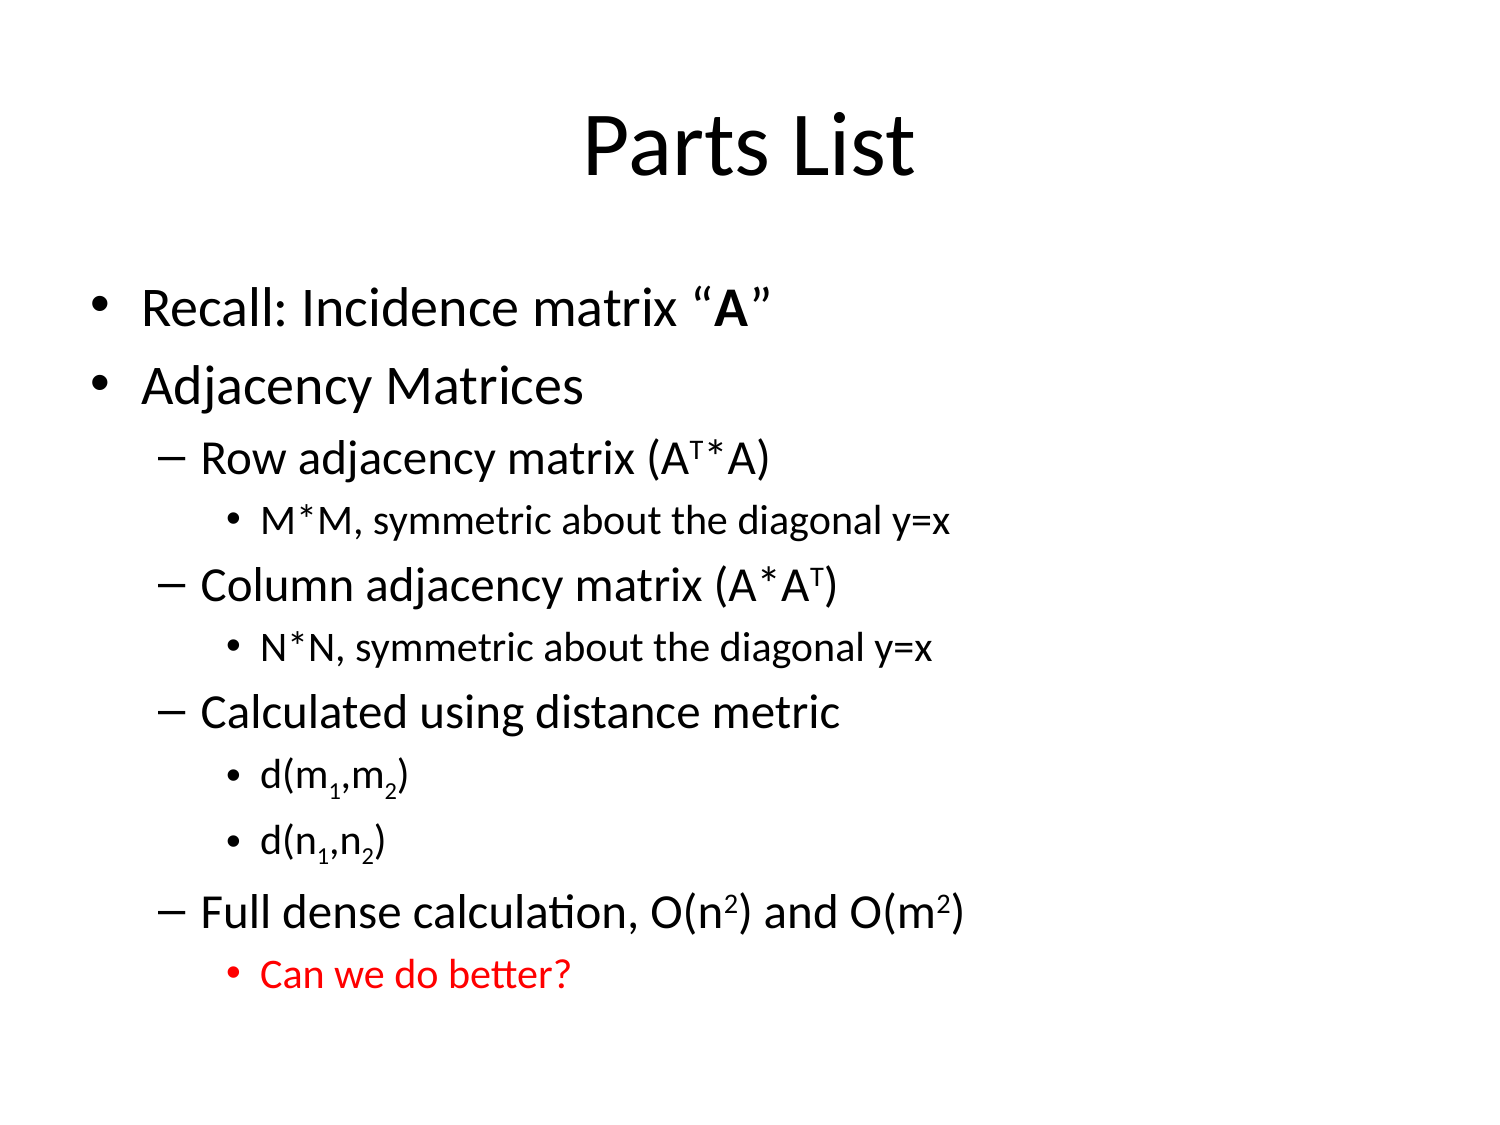

# Parts List
Recall: Incidence matrix “A”
Adjacency Matrices
Row adjacency matrix (AT*A)
M*M, symmetric about the diagonal y=x
Column adjacency matrix (A*AT)
N*N, symmetric about the diagonal y=x
Calculated using distance metric
d(m1,m2)
d(n1,n2)
Full dense calculation, O(n2) and O(m2)
Can we do better?